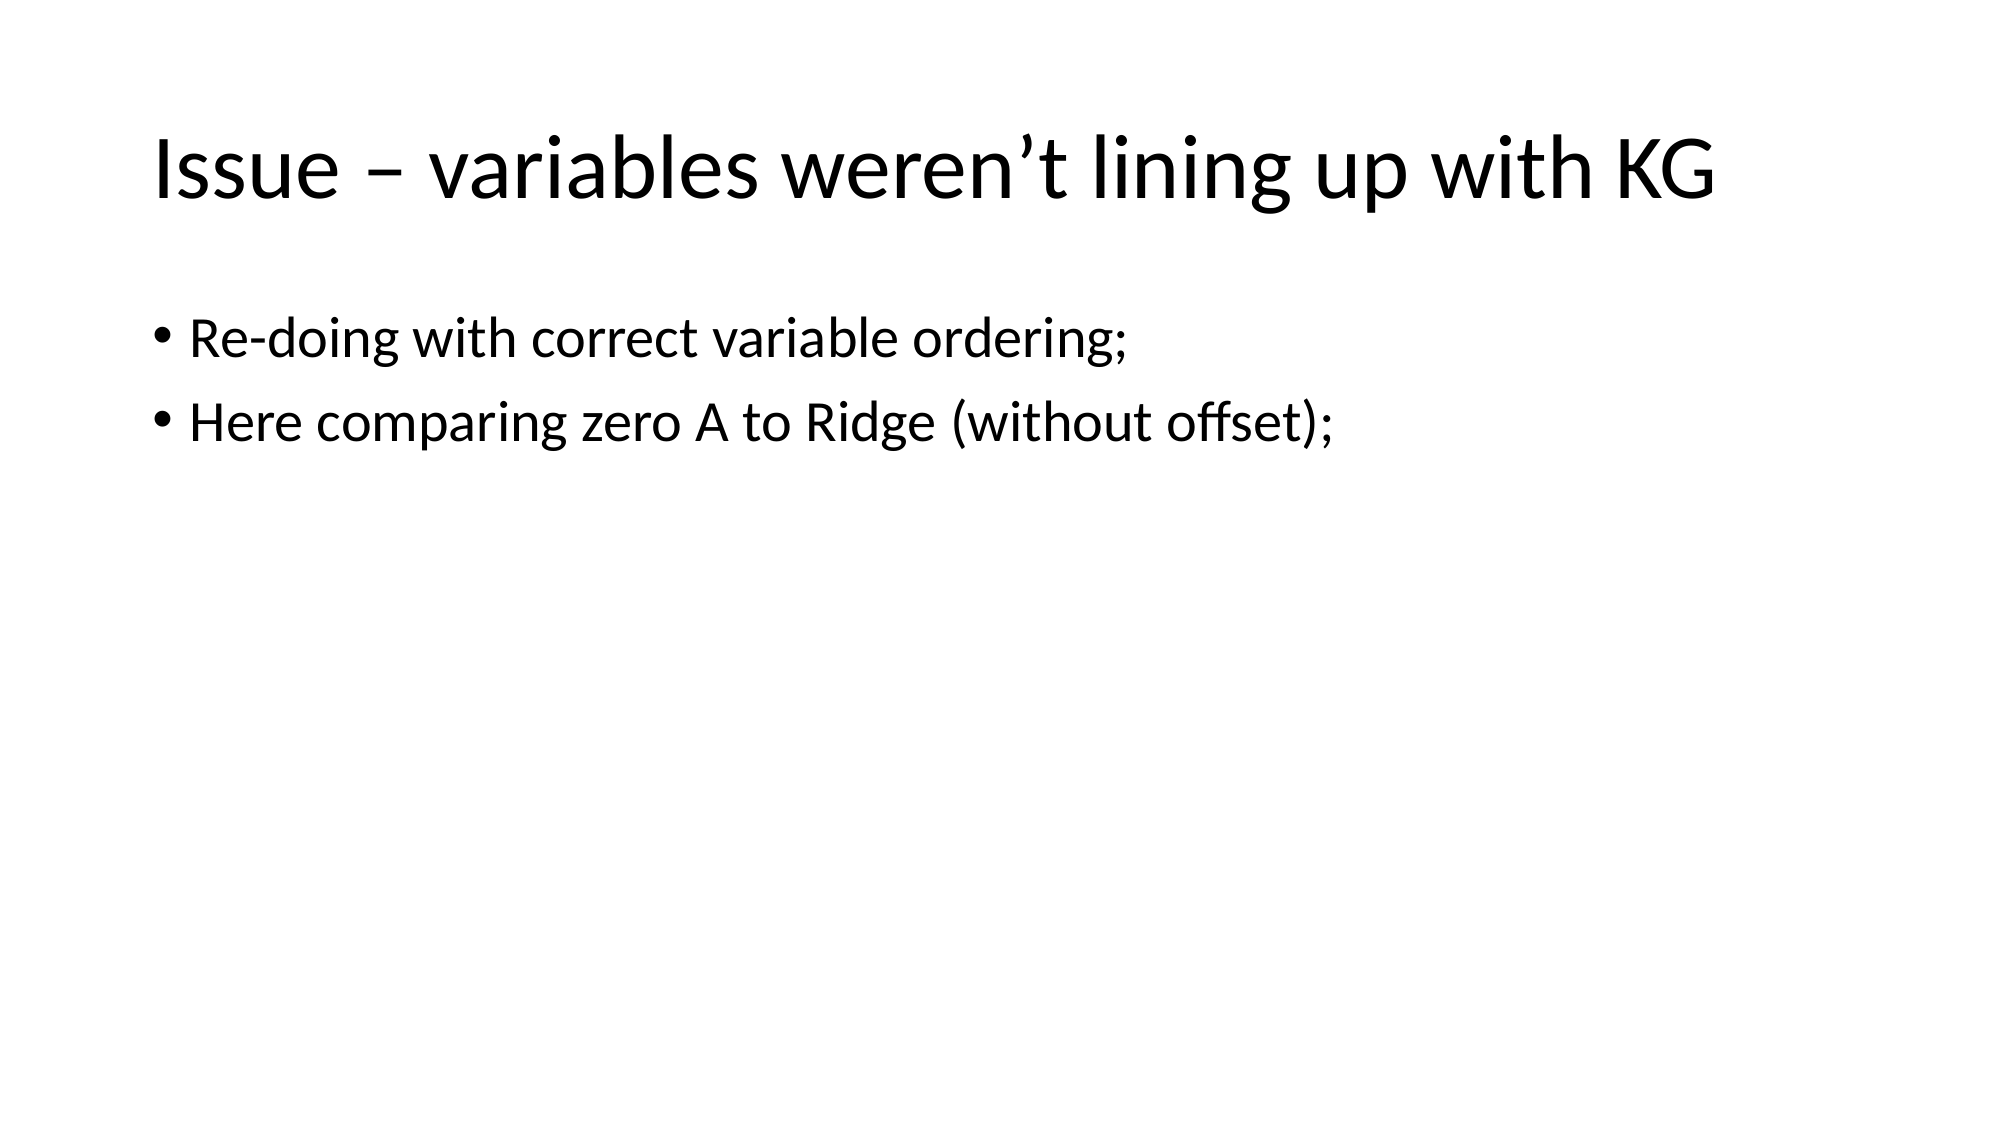

# Issue – variables weren’t lining up with KG
Re-doing with correct variable ordering;
Here comparing zero A to Ridge (without offset);